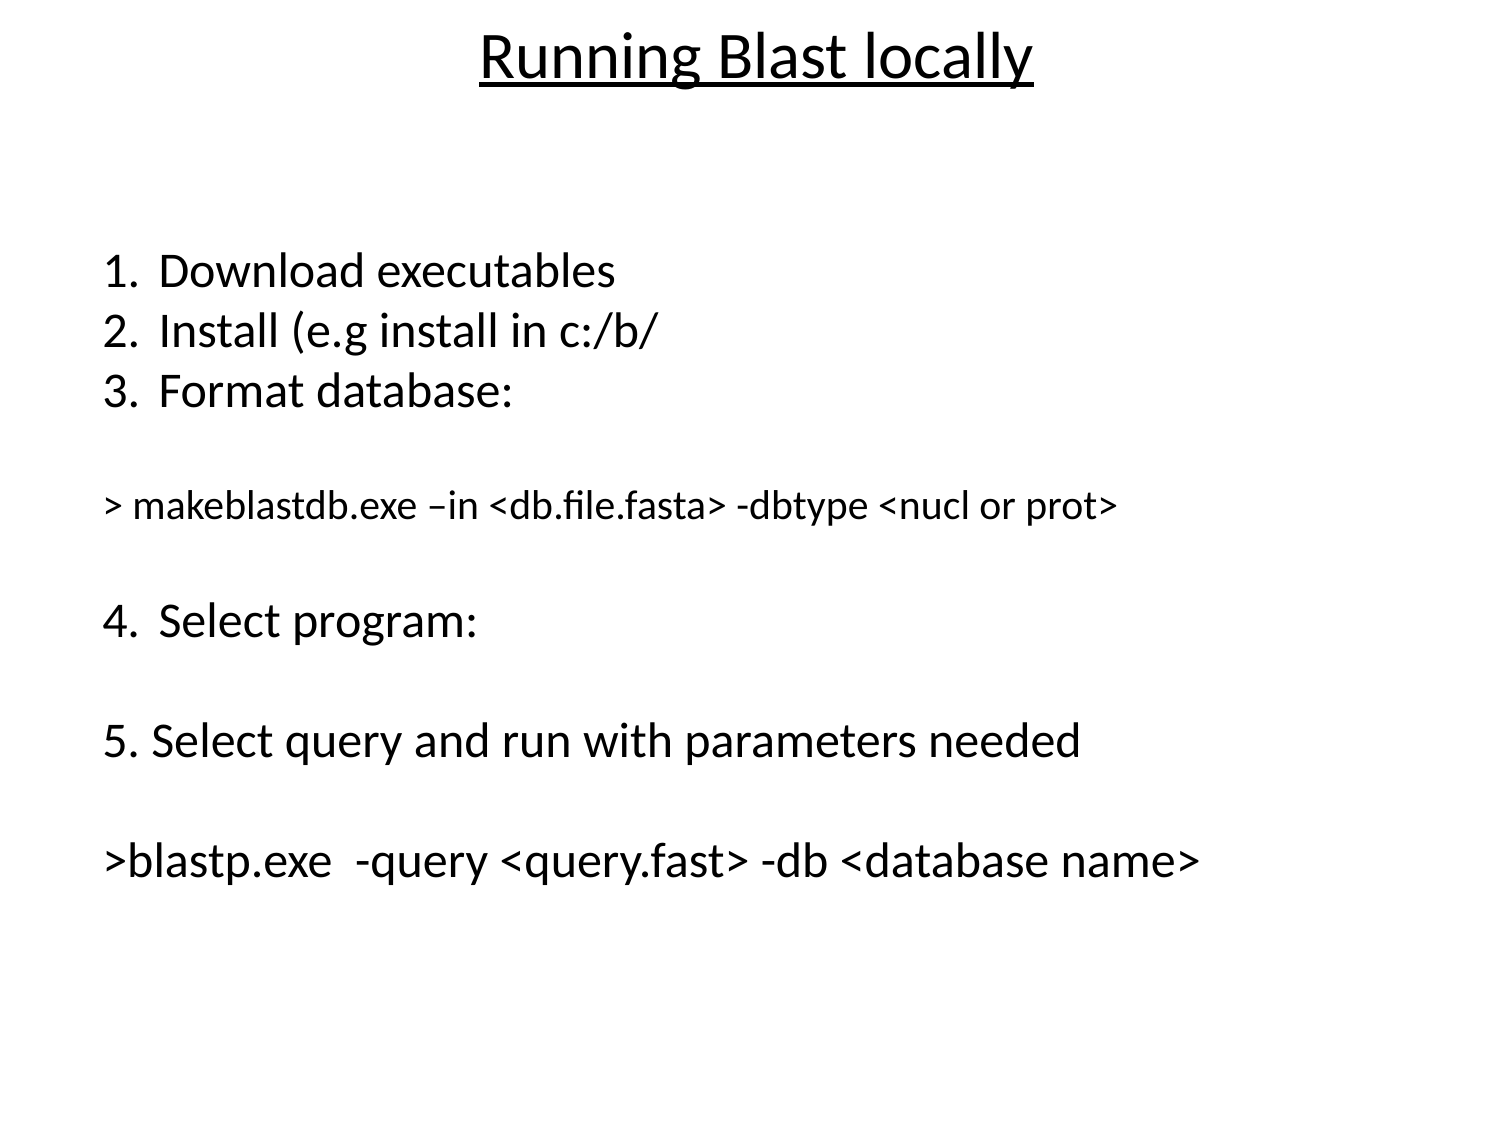

Running Blast locally
Download executables
Install (e.g install in c:/b/
Format database:

> makeblastdb.exe –in <db.file.fasta> -dbtype <nucl or prot>

4. 	Select program:

5. Select query and run with parameters needed

>blastp.exe  -query <query.fast> -db <database name>